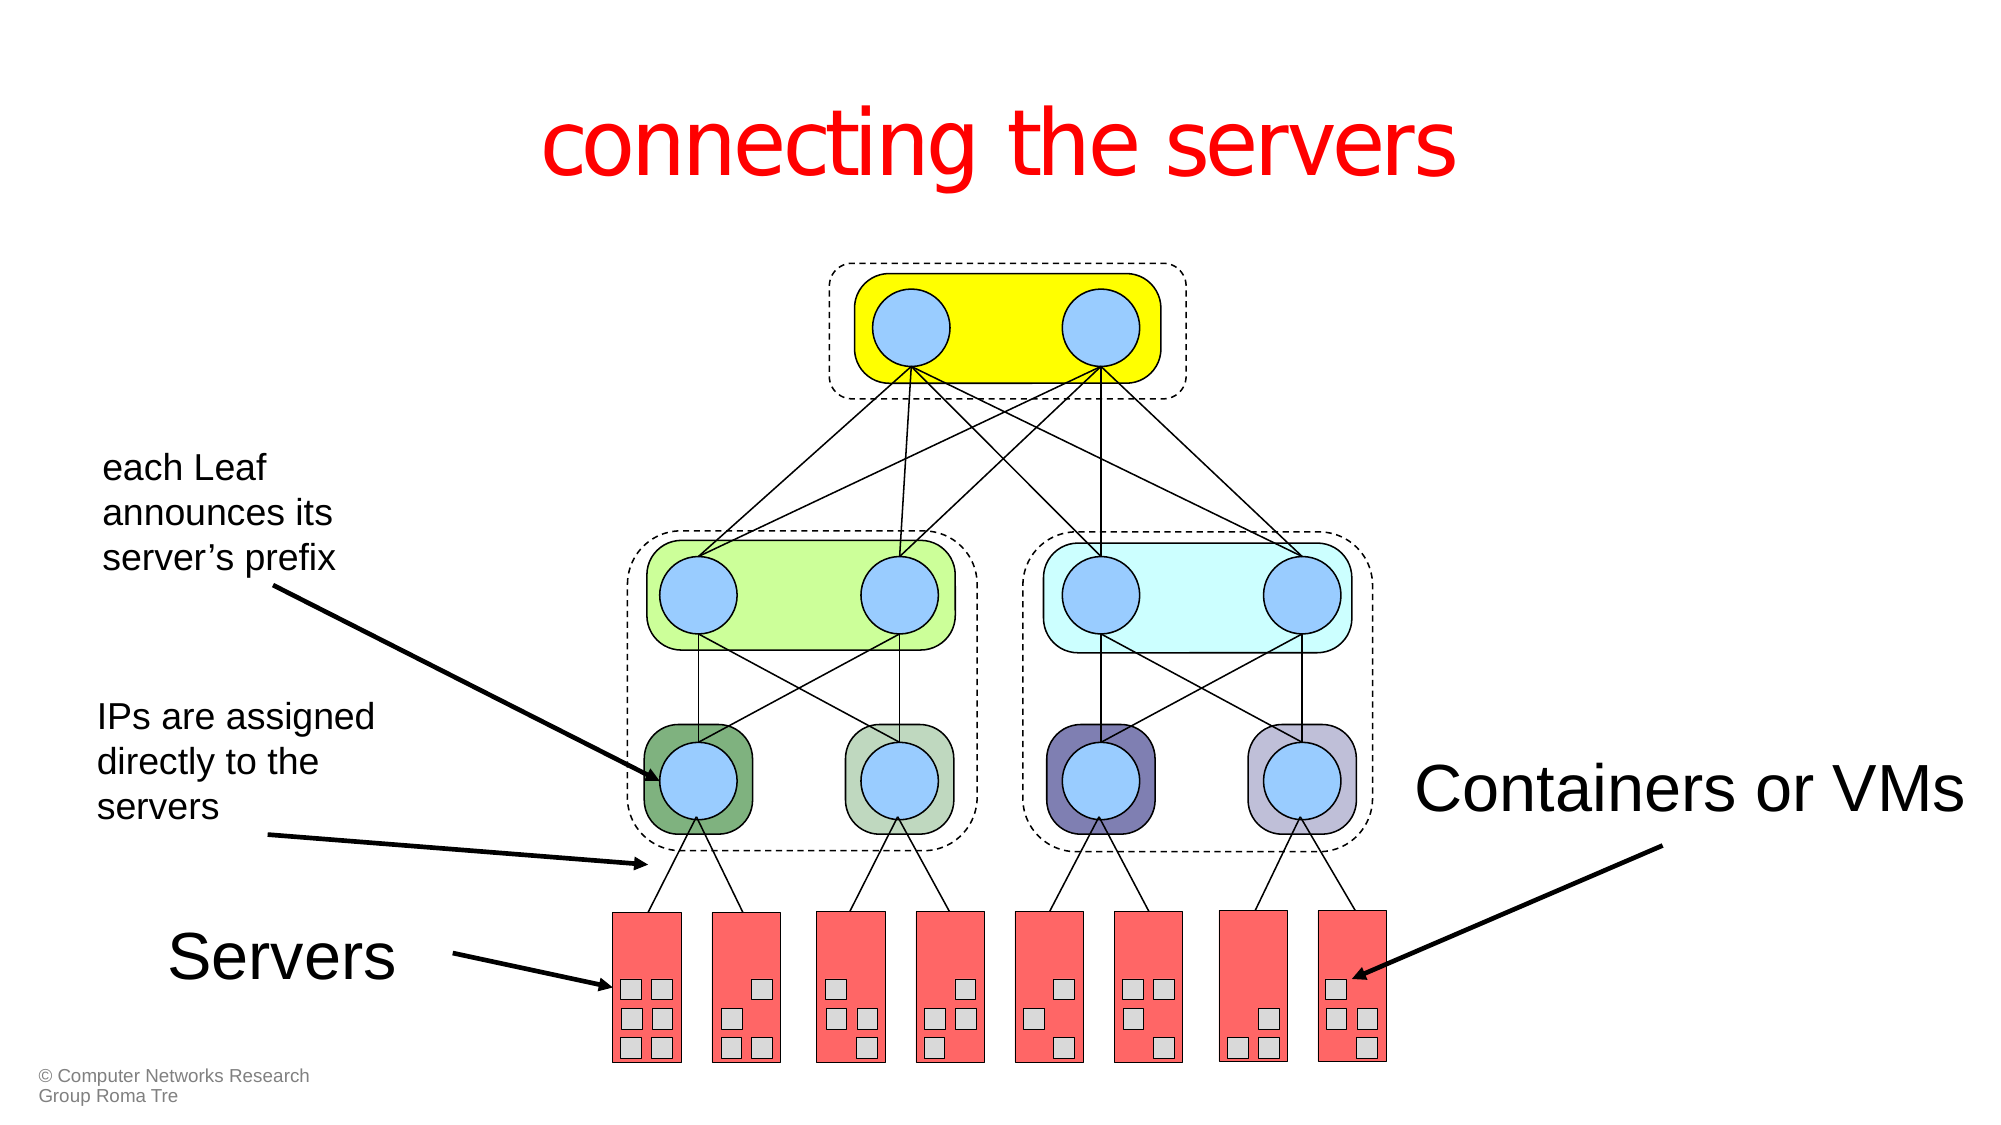

# connecting the servers

each Leaf announces its server’s prefix
IPs are assigned directly to the servers
Containers or VMs
Servers